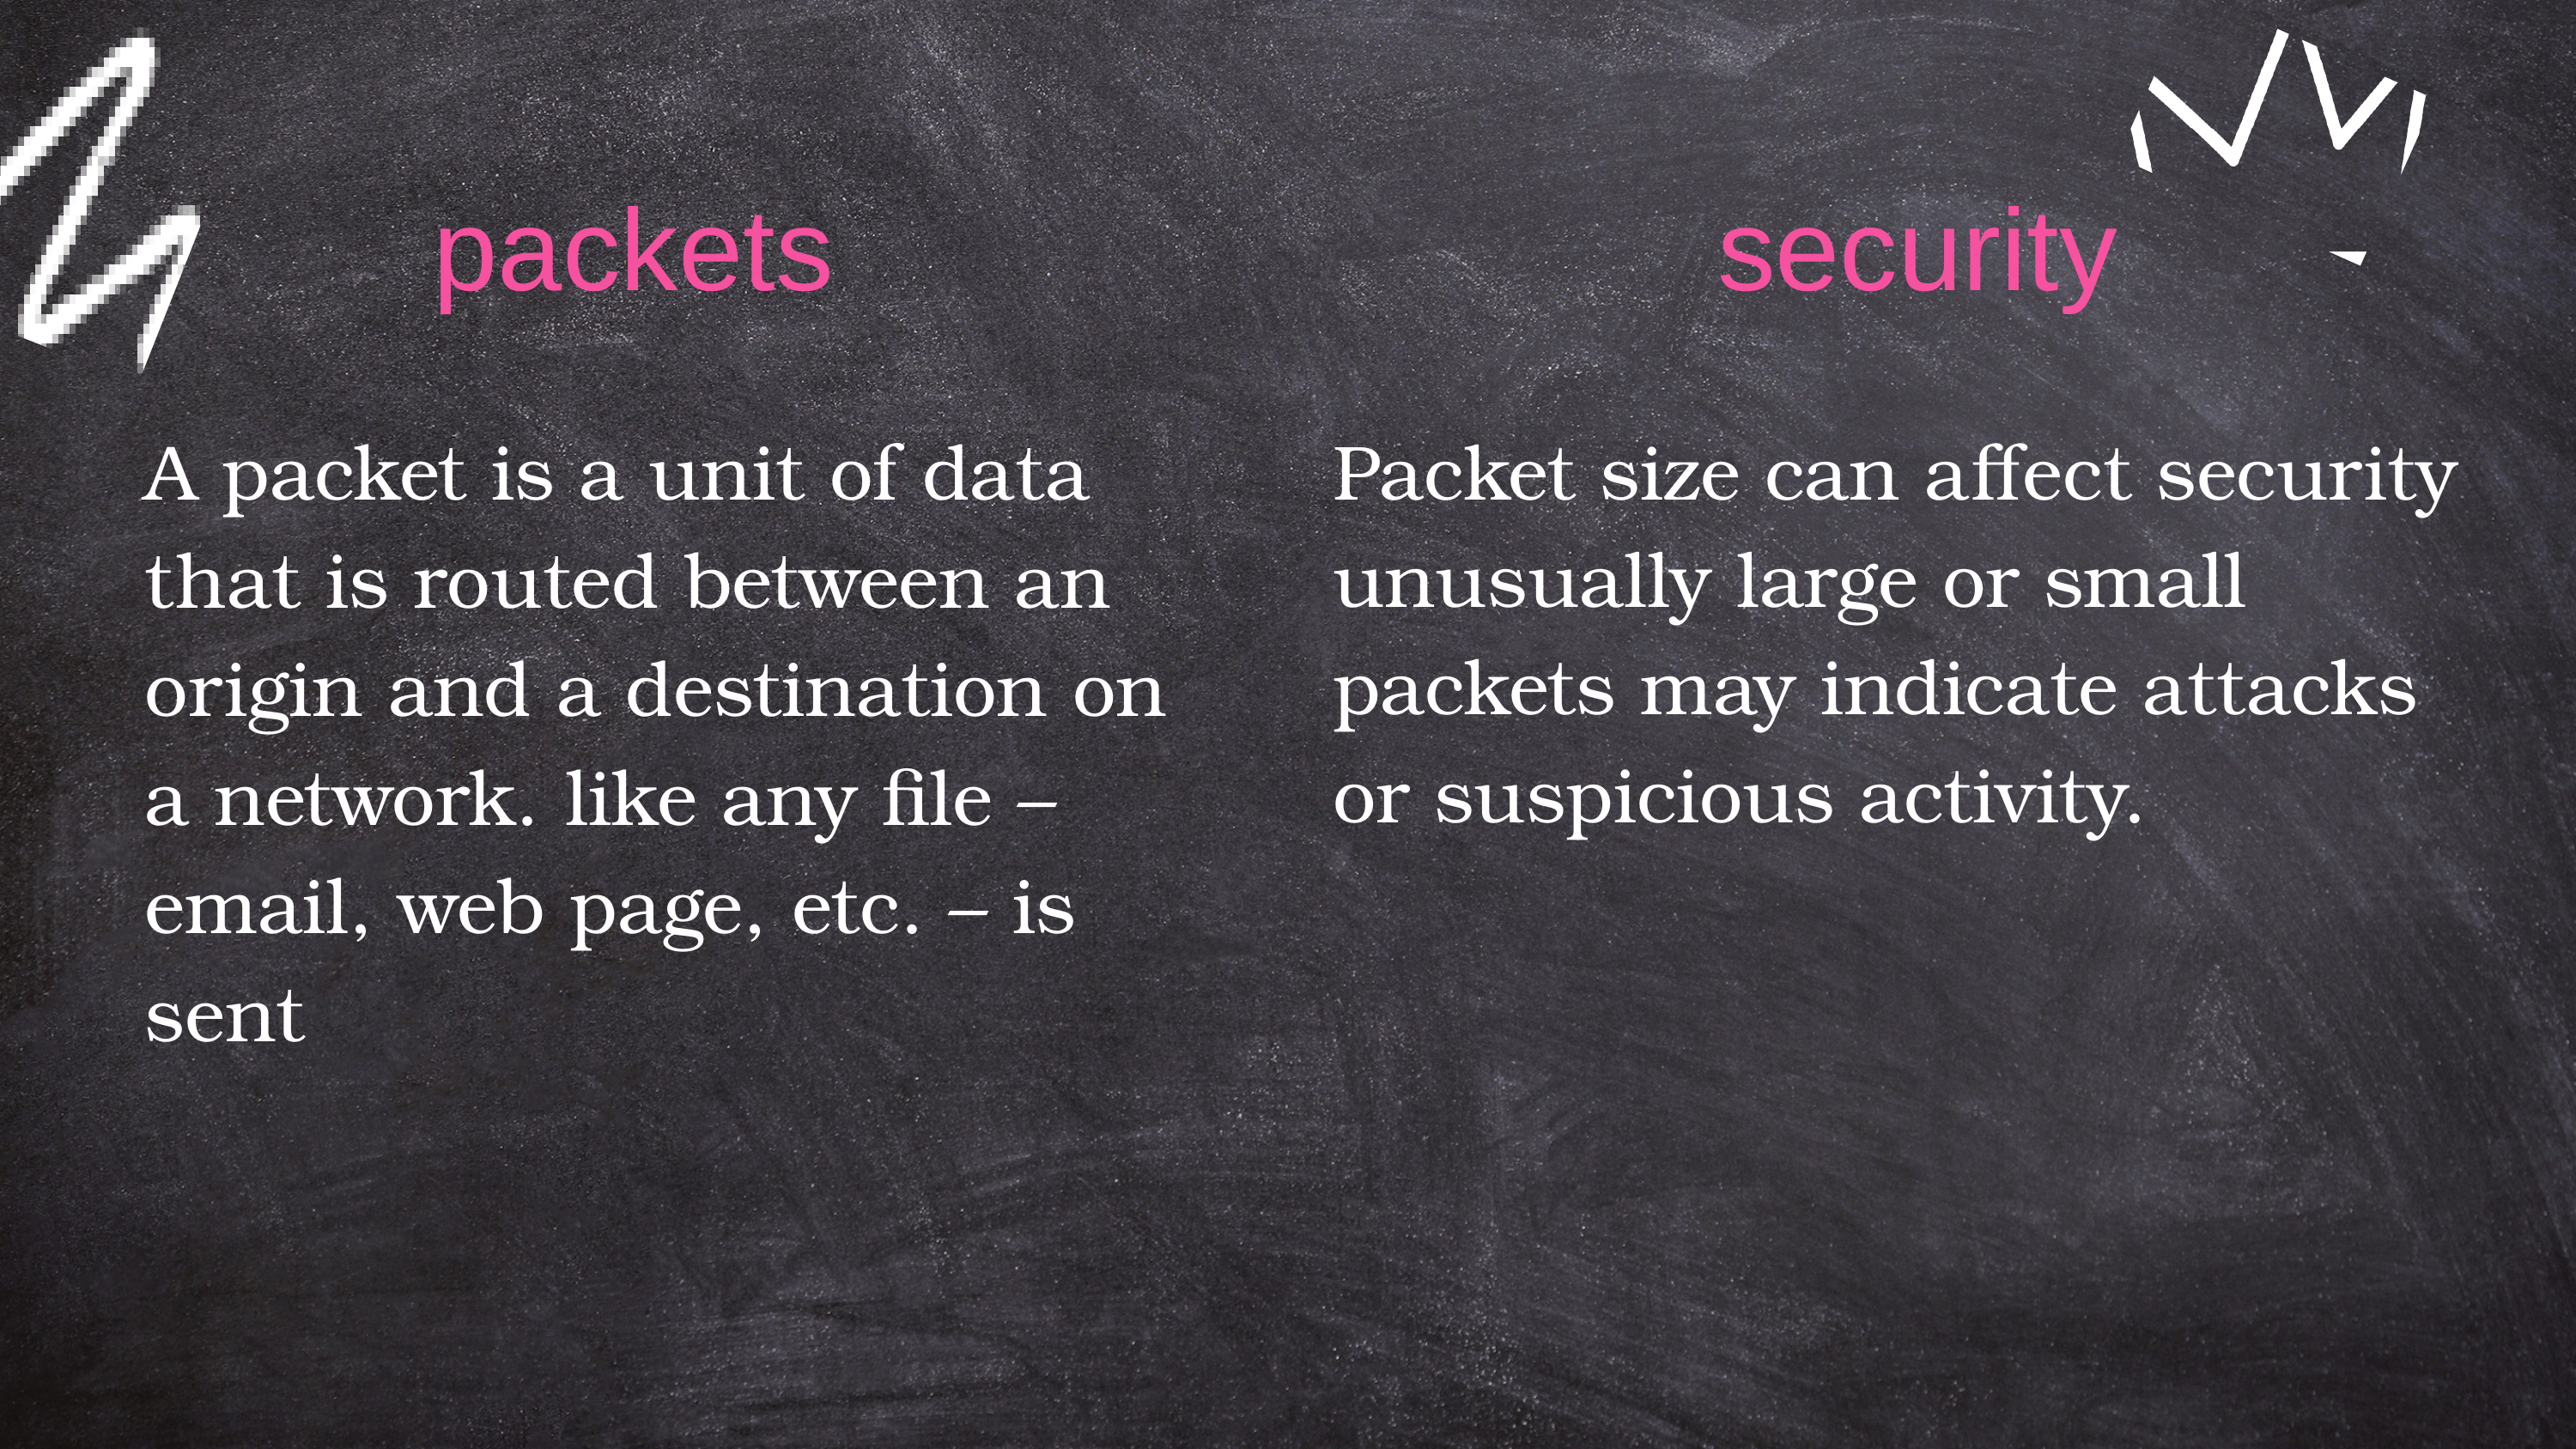

packets
security
A packet is a unit of data that is routed between an origin and a destination on a network. like any file – email, web page, etc. – is sent
Packet size can affect security unusually large or small packets may indicate attacks or suspicious activity.